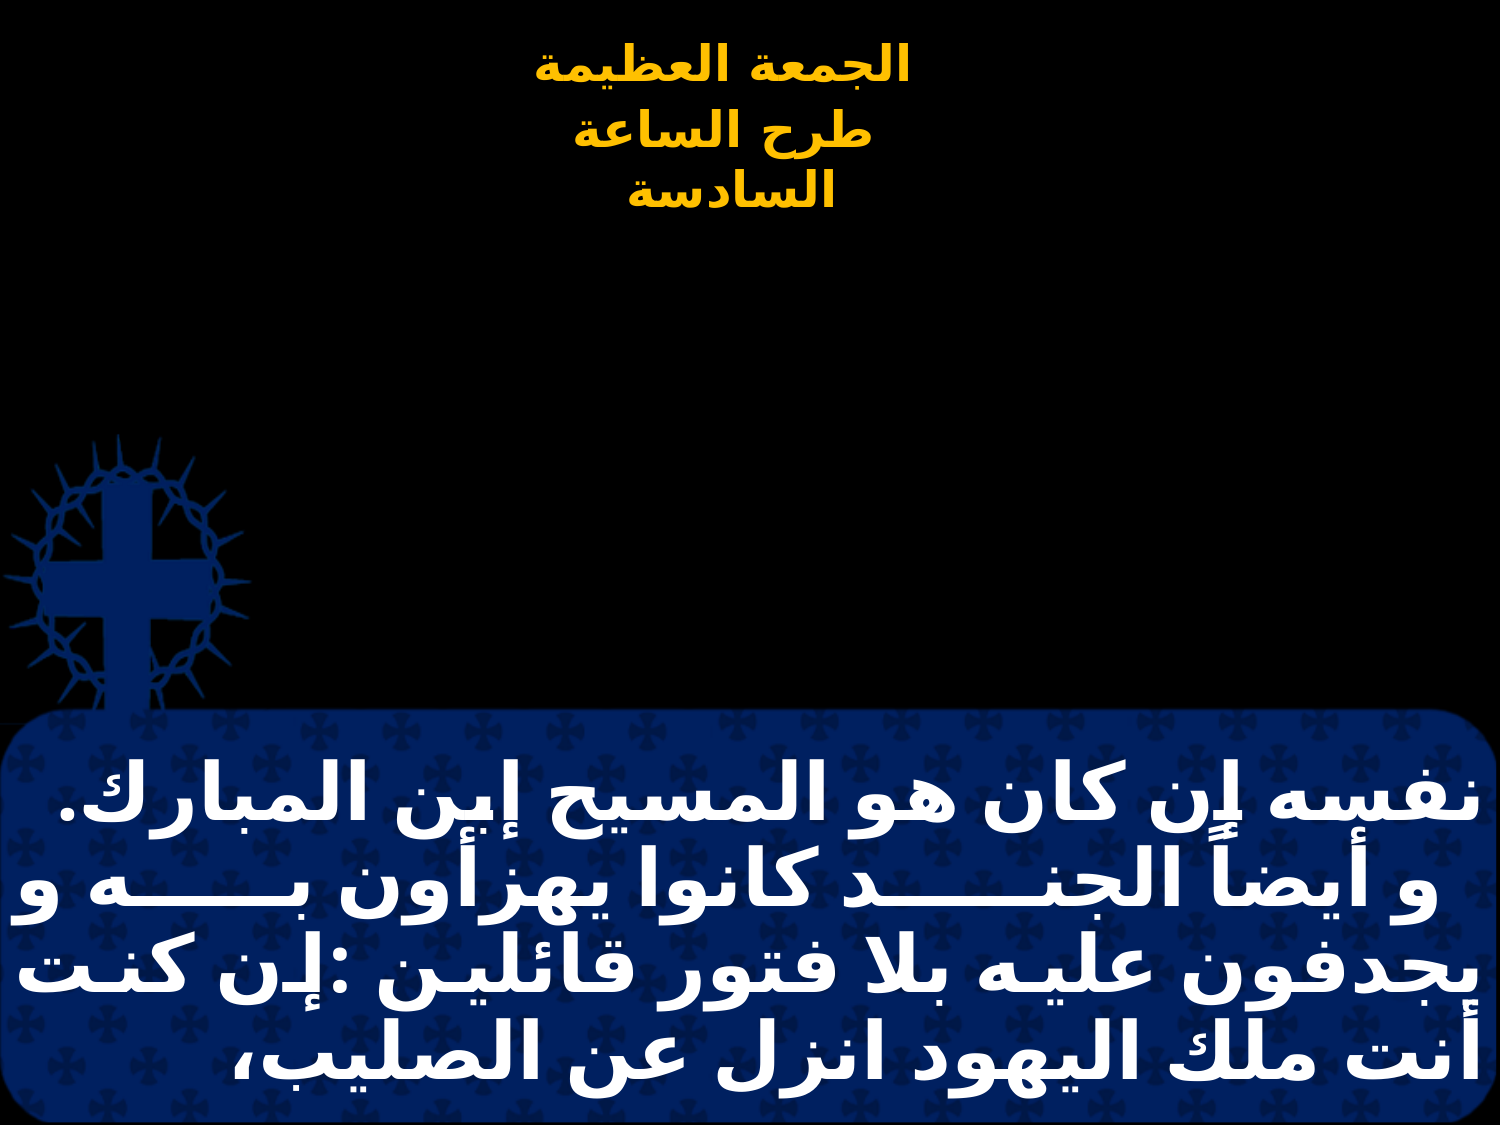

# نفسه إن كان هو المسيح إبن المبارك.     و أيضاً الجند كانوا يهزأون به و يجدفون عليه بلا فتور قائلين :إن كنت أنت ملك اليهود انزل عن الصليب،